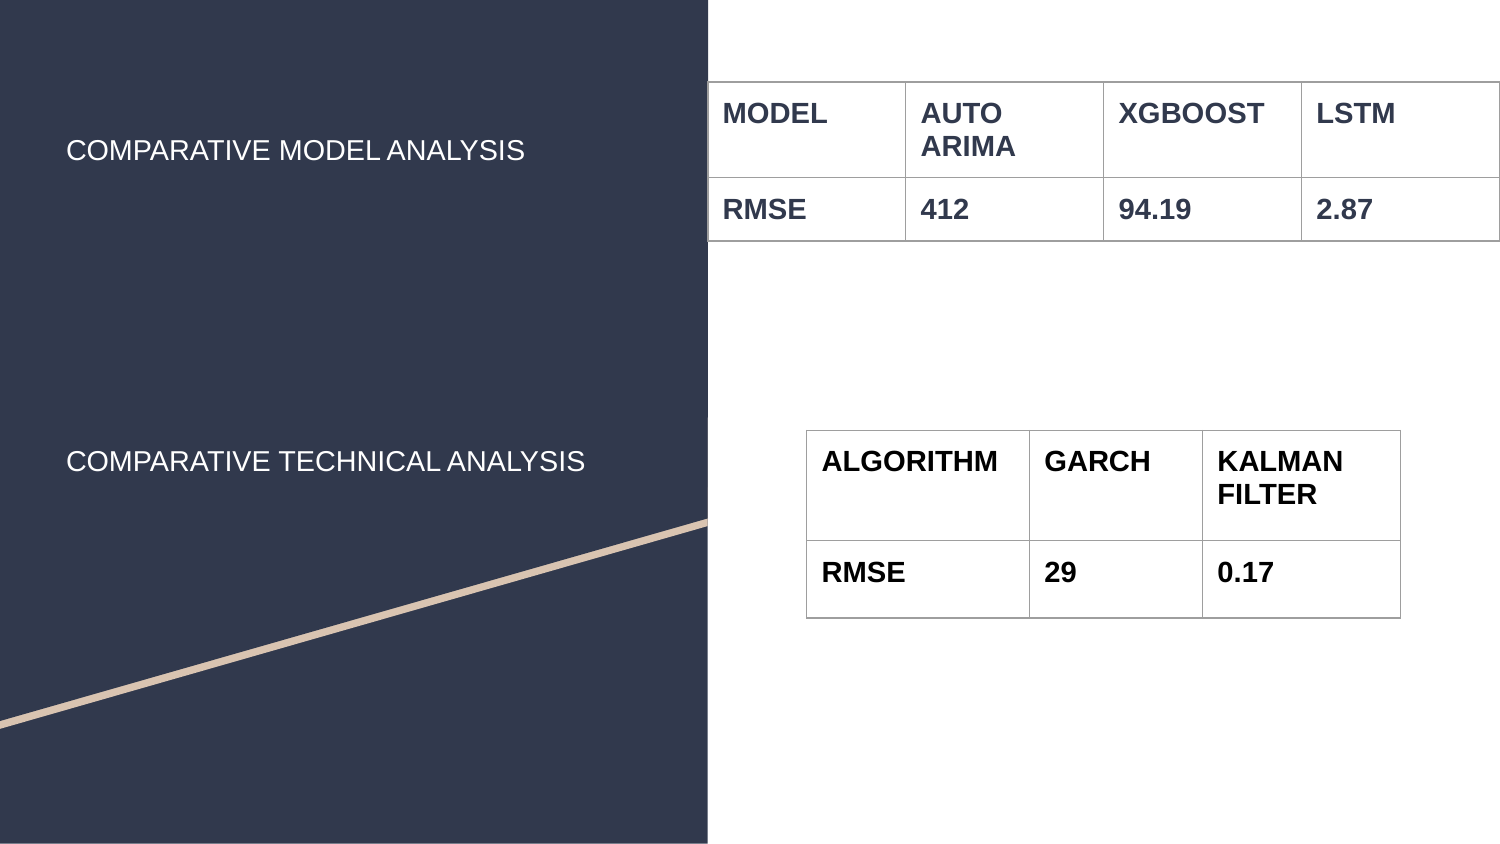

# COMPARATIVE MODEL ANALYSIS

COMPARATIVE TECHNICAL ANALYSIS
| MODEL | AUTO ARIMA | XGBOOST | LSTM |
| --- | --- | --- | --- |
| RMSE | 412 | 94.19 | 2.87 |

| ALGORITHM | GARCH | KALMAN FILTER |
| --- | --- | --- |
| RMSE | 29 | 0.17 |